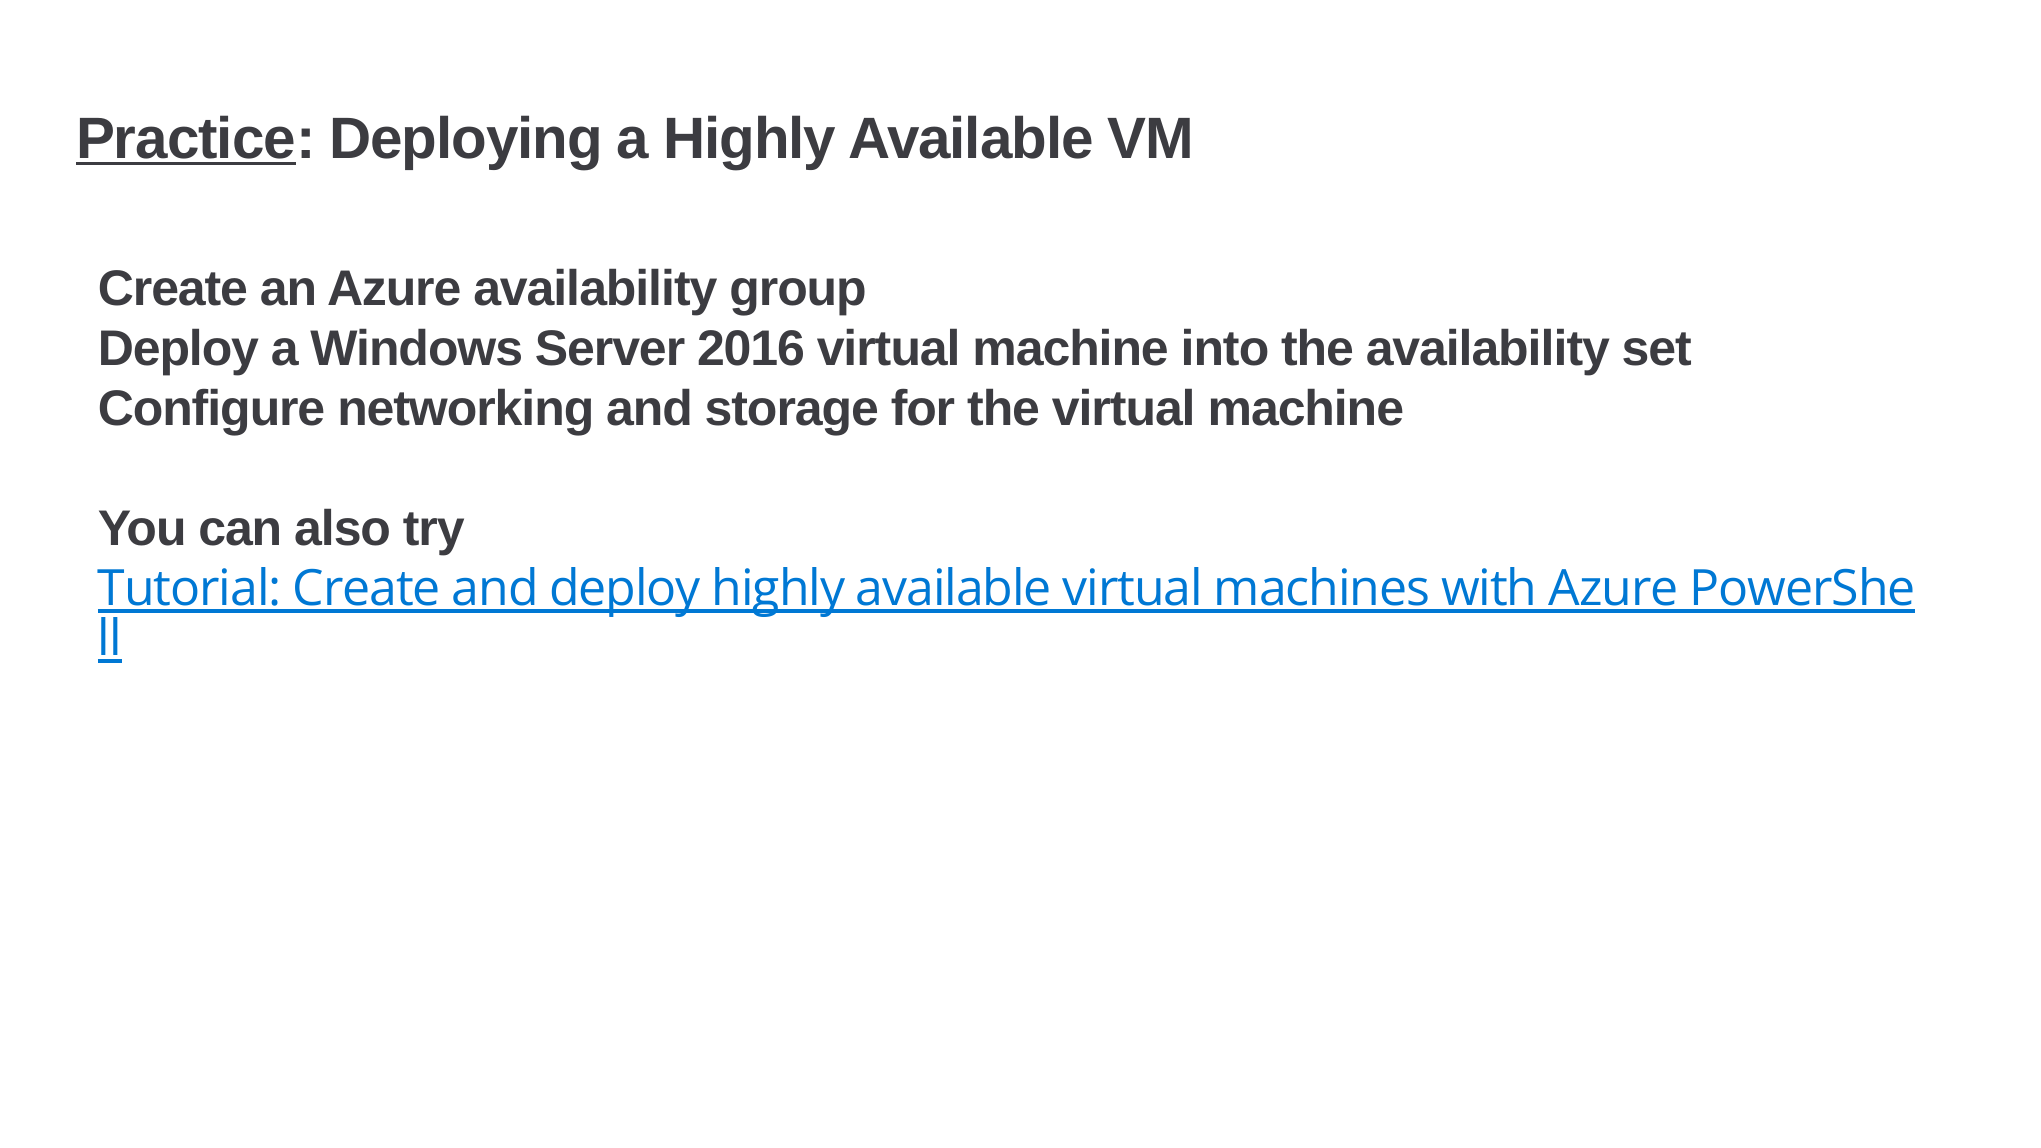

# Practice: Deploying a Highly Available VM
Create an Azure availability group
Deploy a Windows Server 2016 virtual machine into the availability set
Configure networking and storage for the virtual machine

You can also try Tutorial: Create and deploy highly available virtual machines with Azure PowerShell